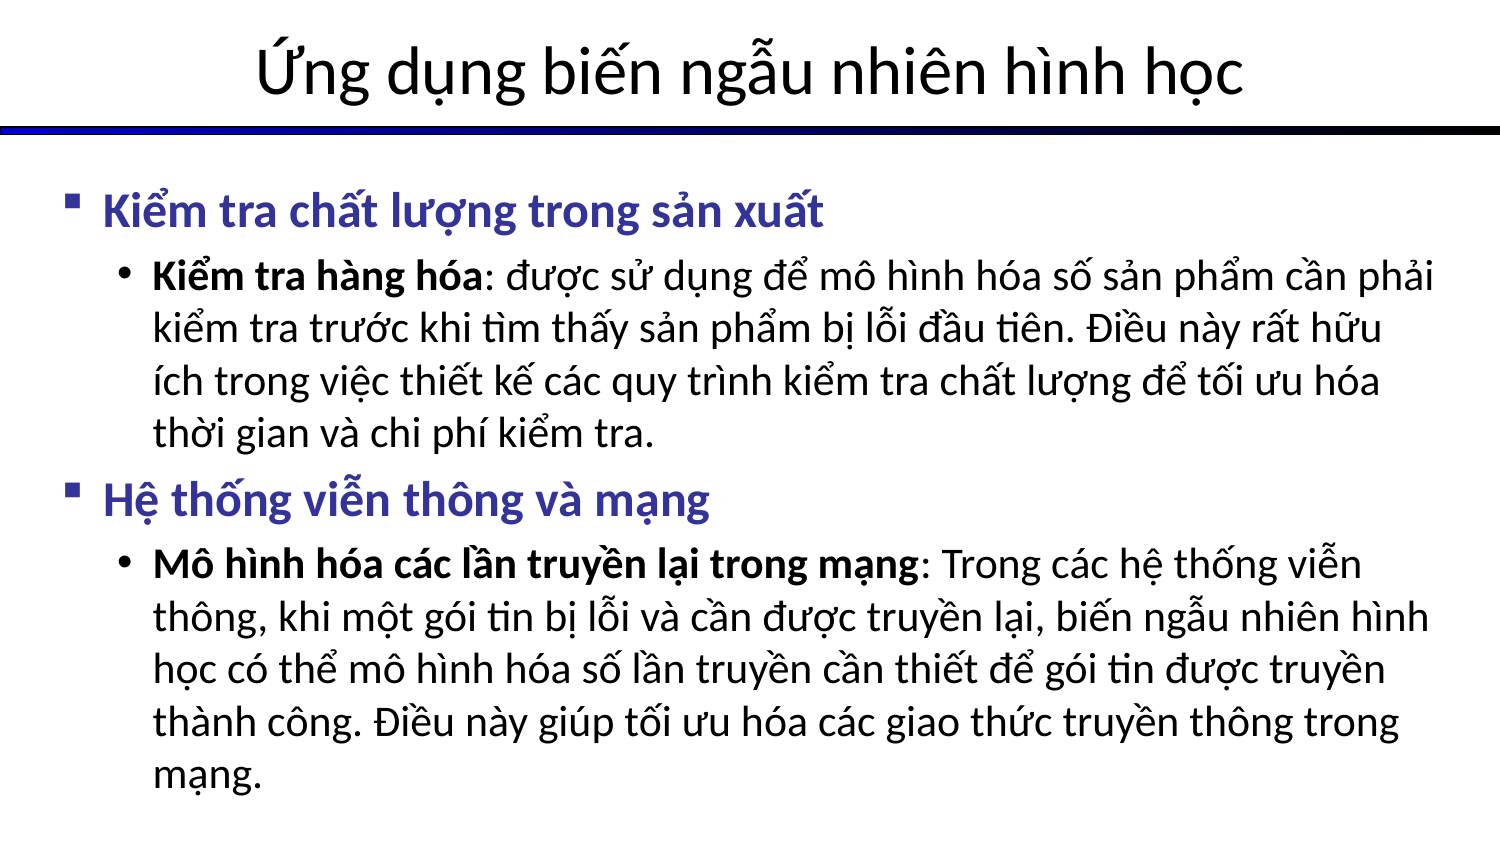

# Ứng dụng biến ngẫu nhiên hình học
Kiểm tra chất lượng trong sản xuất
Kiểm tra hàng hóa: được sử dụng để mô hình hóa số sản phẩm cần phải kiểm tra trước khi tìm thấy sản phẩm bị lỗi đầu tiên. Điều này rất hữu ích trong việc thiết kế các quy trình kiểm tra chất lượng để tối ưu hóa thời gian và chi phí kiểm tra.
Hệ thống viễn thông và mạng
Mô hình hóa các lần truyền lại trong mạng: Trong các hệ thống viễn thông, khi một gói tin bị lỗi và cần được truyền lại, biến ngẫu nhiên hình học có thể mô hình hóa số lần truyền cần thiết để gói tin được truyền thành công. Điều này giúp tối ưu hóa các giao thức truyền thông trong mạng.